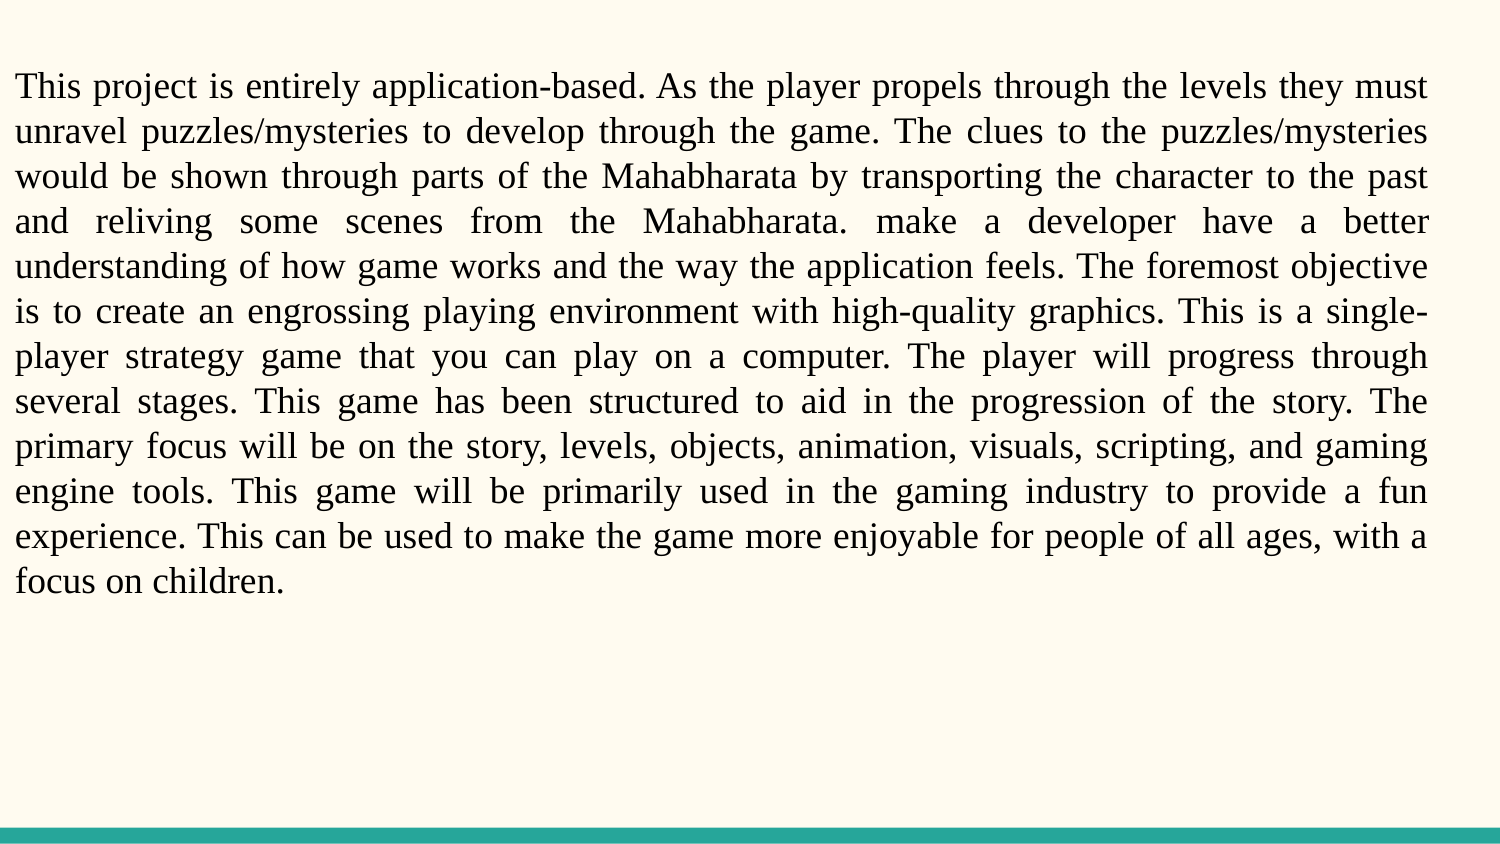

This project is entirely application-based. As the player propels through the levels they must unravel puzzles/mysteries to develop through the game. The clues to the puzzles/mysteries would be shown through parts of the Mahabharata by transporting the character to the past and reliving some scenes from the Mahabharata. make a developer have a better understanding of how game works and the way the application feels. The foremost objective is to create an engrossing playing environment with high-quality graphics. This is a single-player strategy game that you can play on a computer. The player will progress through several stages. This game has been structured to aid in the progression of the story. The primary focus will be on the story, levels, objects, animation, visuals, scripting, and gaming engine tools. This game will be primarily used in the gaming industry to provide a fun experience. This can be used to make the game more enjoyable for people of all ages, with a focus on children.